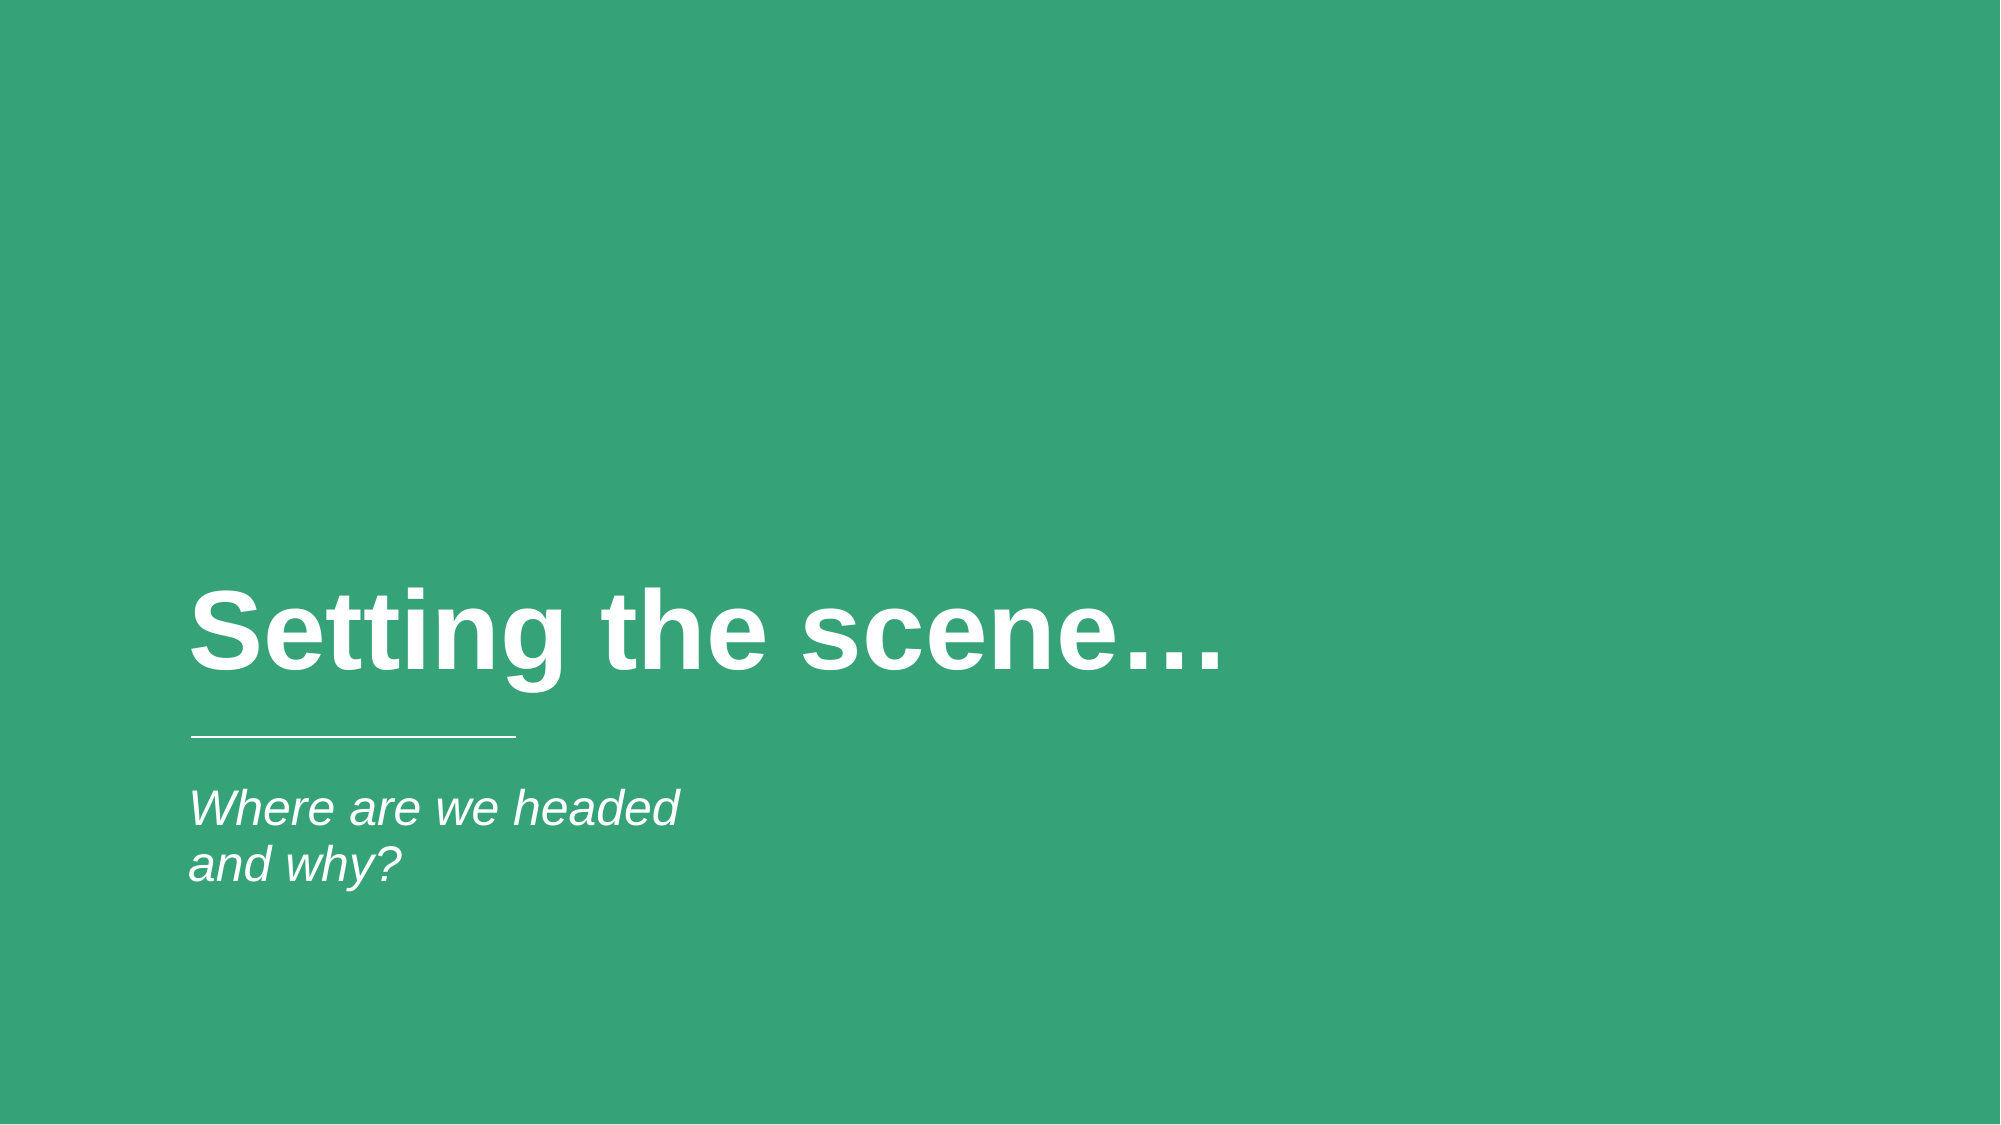

Setting the scene…
Where are we headed and why?